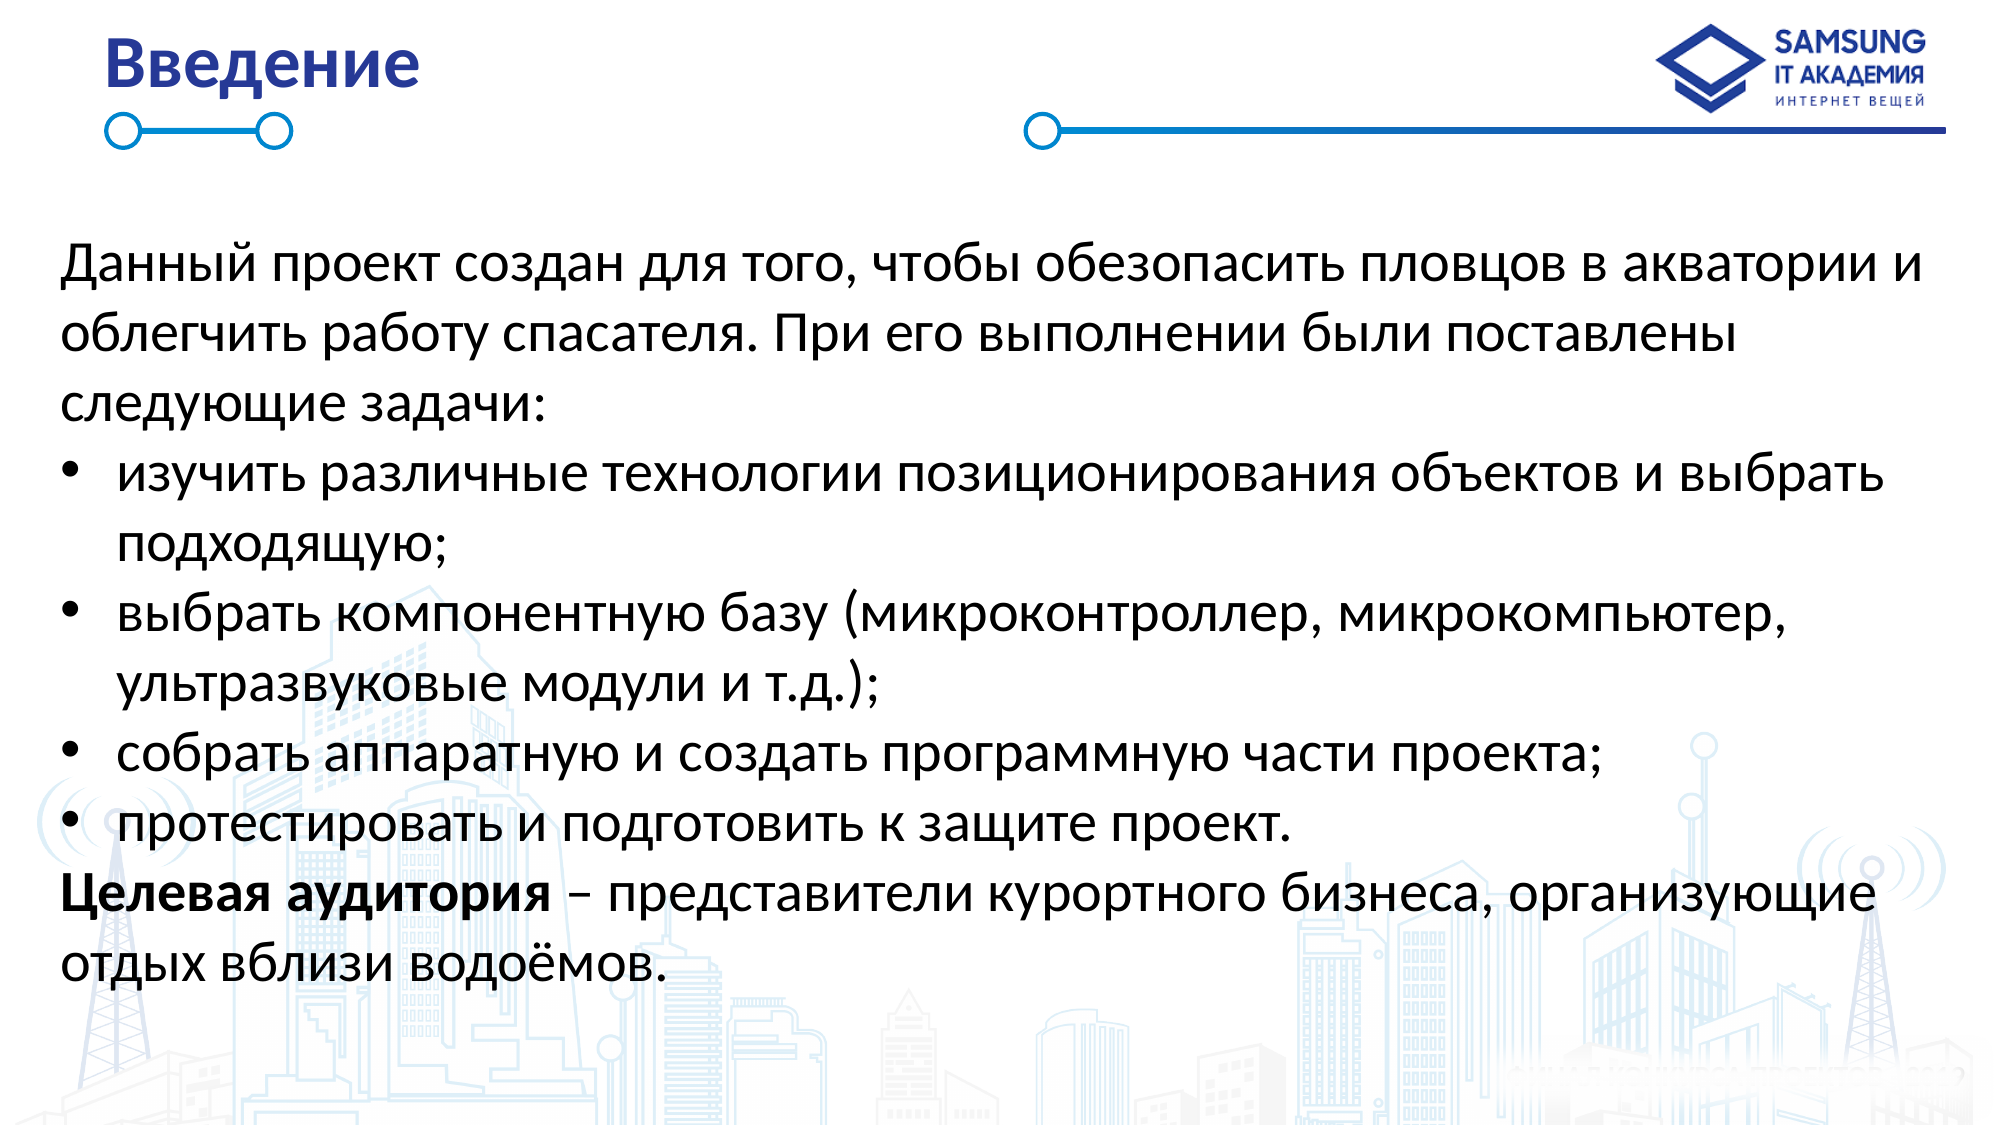

# Введение
Данный проект создан для того, чтобы обезопасить пловцов в акватории и облегчить работу спасателя. При его выполнении были поставлены следующие задачи:
изучить различные технологии позиционирования объектов и выбрать подходящую;
выбрать компонентную базу (микроконтроллер, микрокомпьютер, ультразвуковые модули и т.д.);
собрать аппаратную и создать программную части проекта;
протестировать и подготовить к защите проект.
Целевая аудитория – представители курортного бизнеса, организующие отдых вблизи водоёмов.